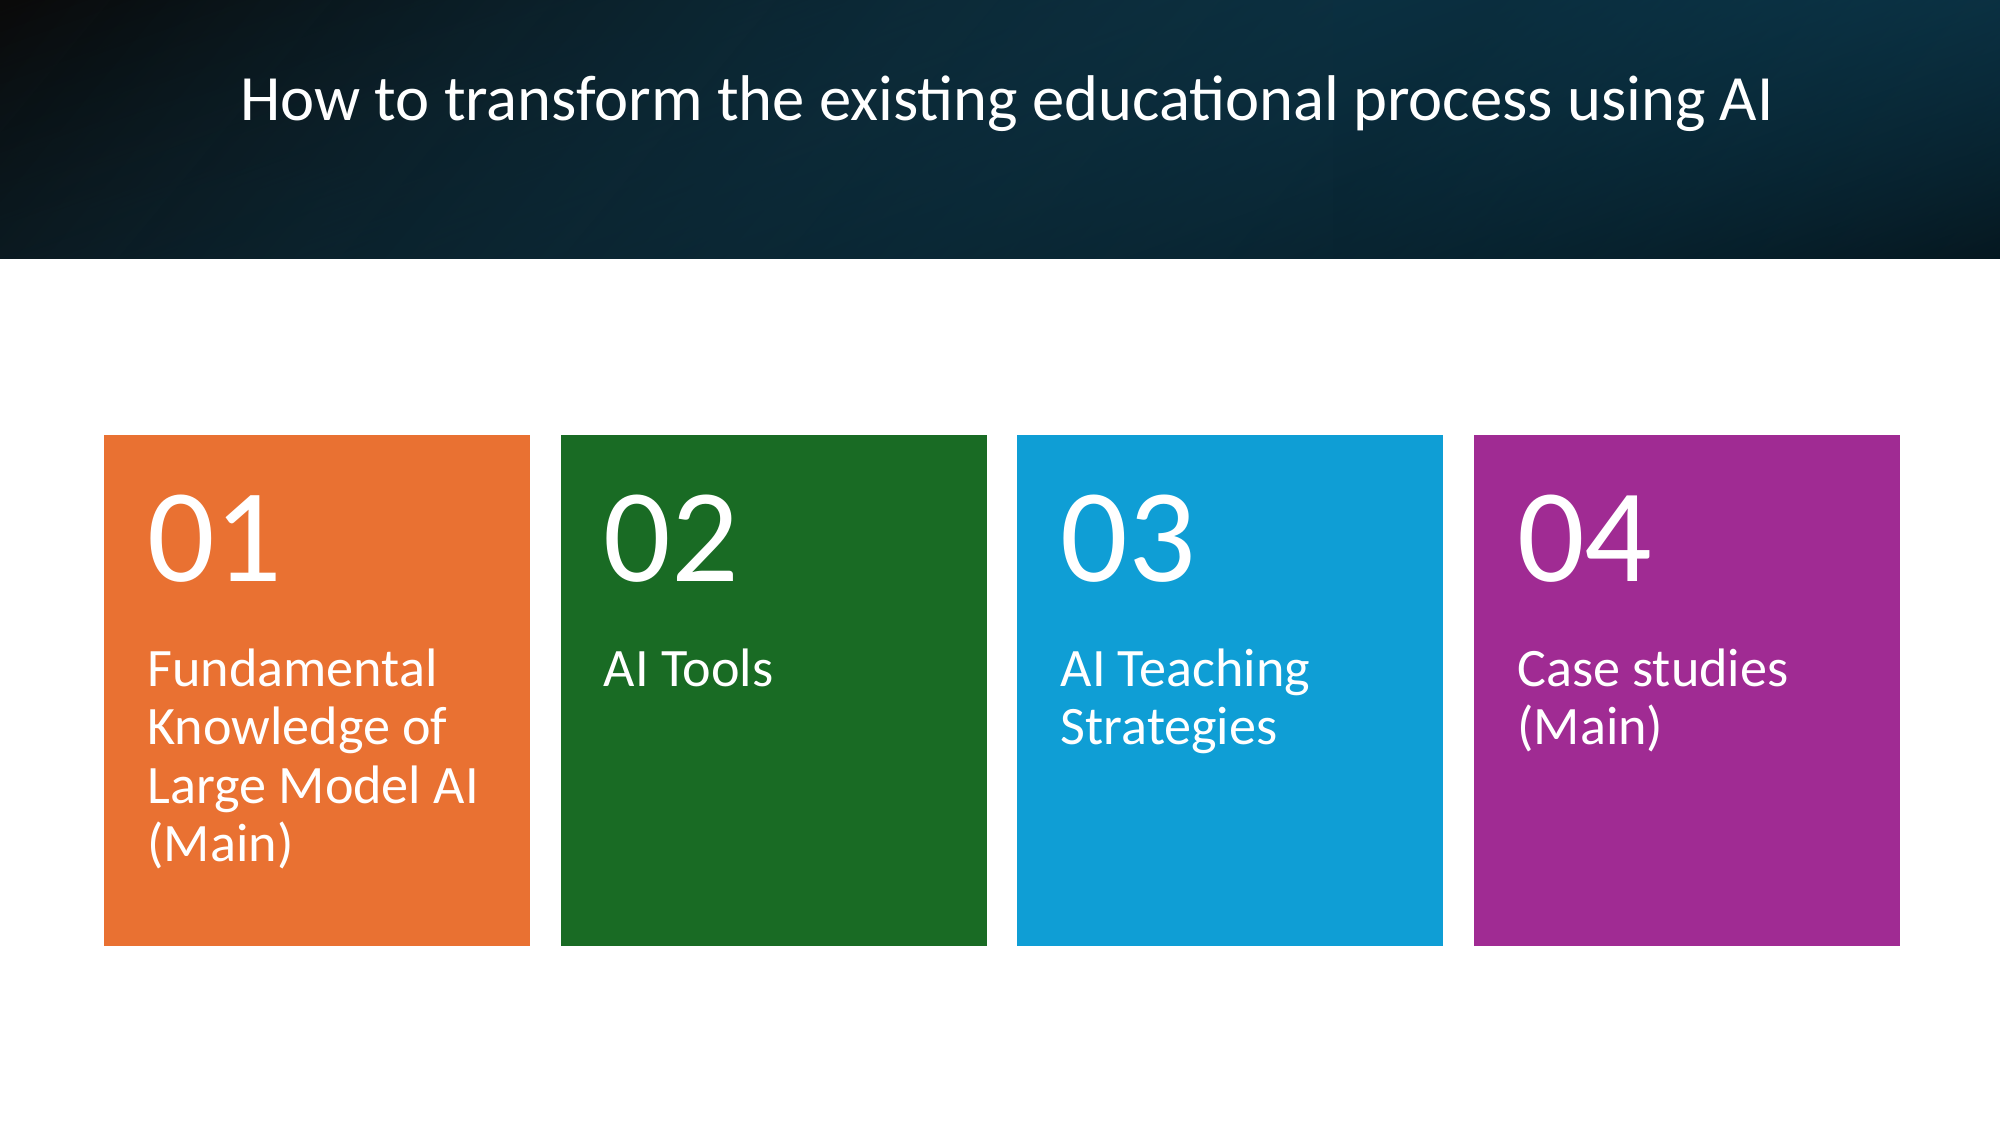

How to transform the existing educational process using AI

Fundamental Knowledge of Large Model AI (Main)
01
AI Tools
02
AI Teaching Strategies
03
Case studies (Main)
04